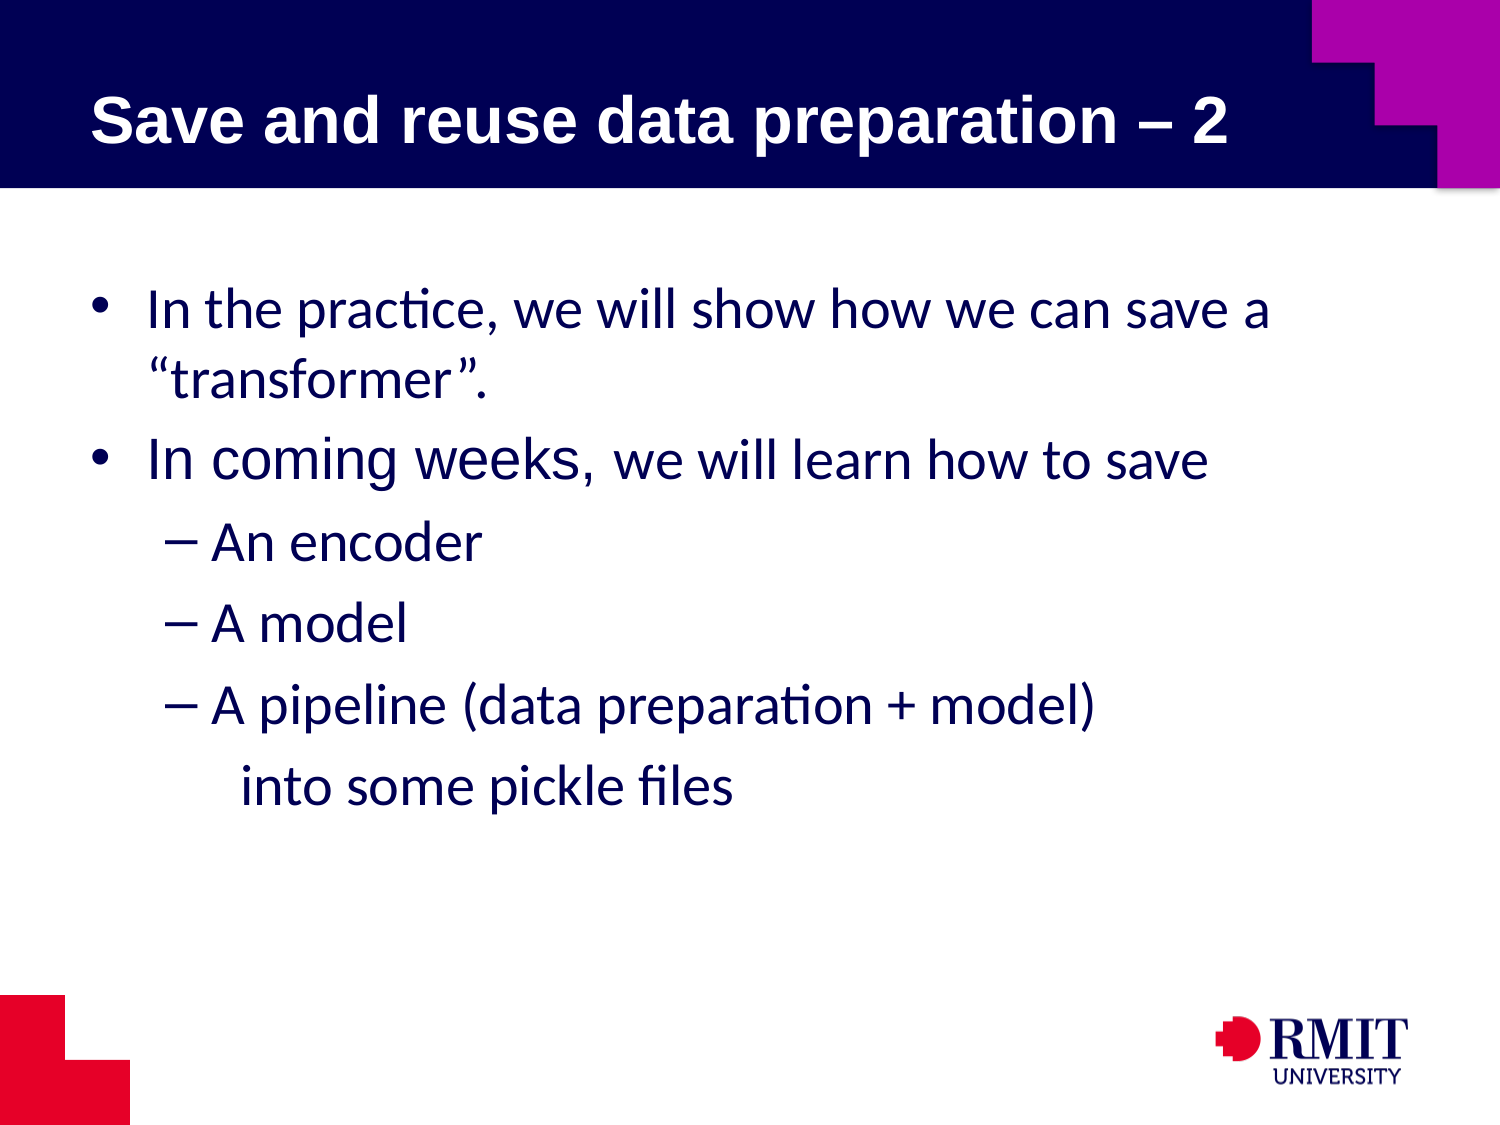

# Save and reuse data preparation – 2
In the practice, we will show how we can save a “transformer”.
In coming weeks, we will learn how to save
An encoder
A model
A pipeline (data preparation + model)
	into some pickle files